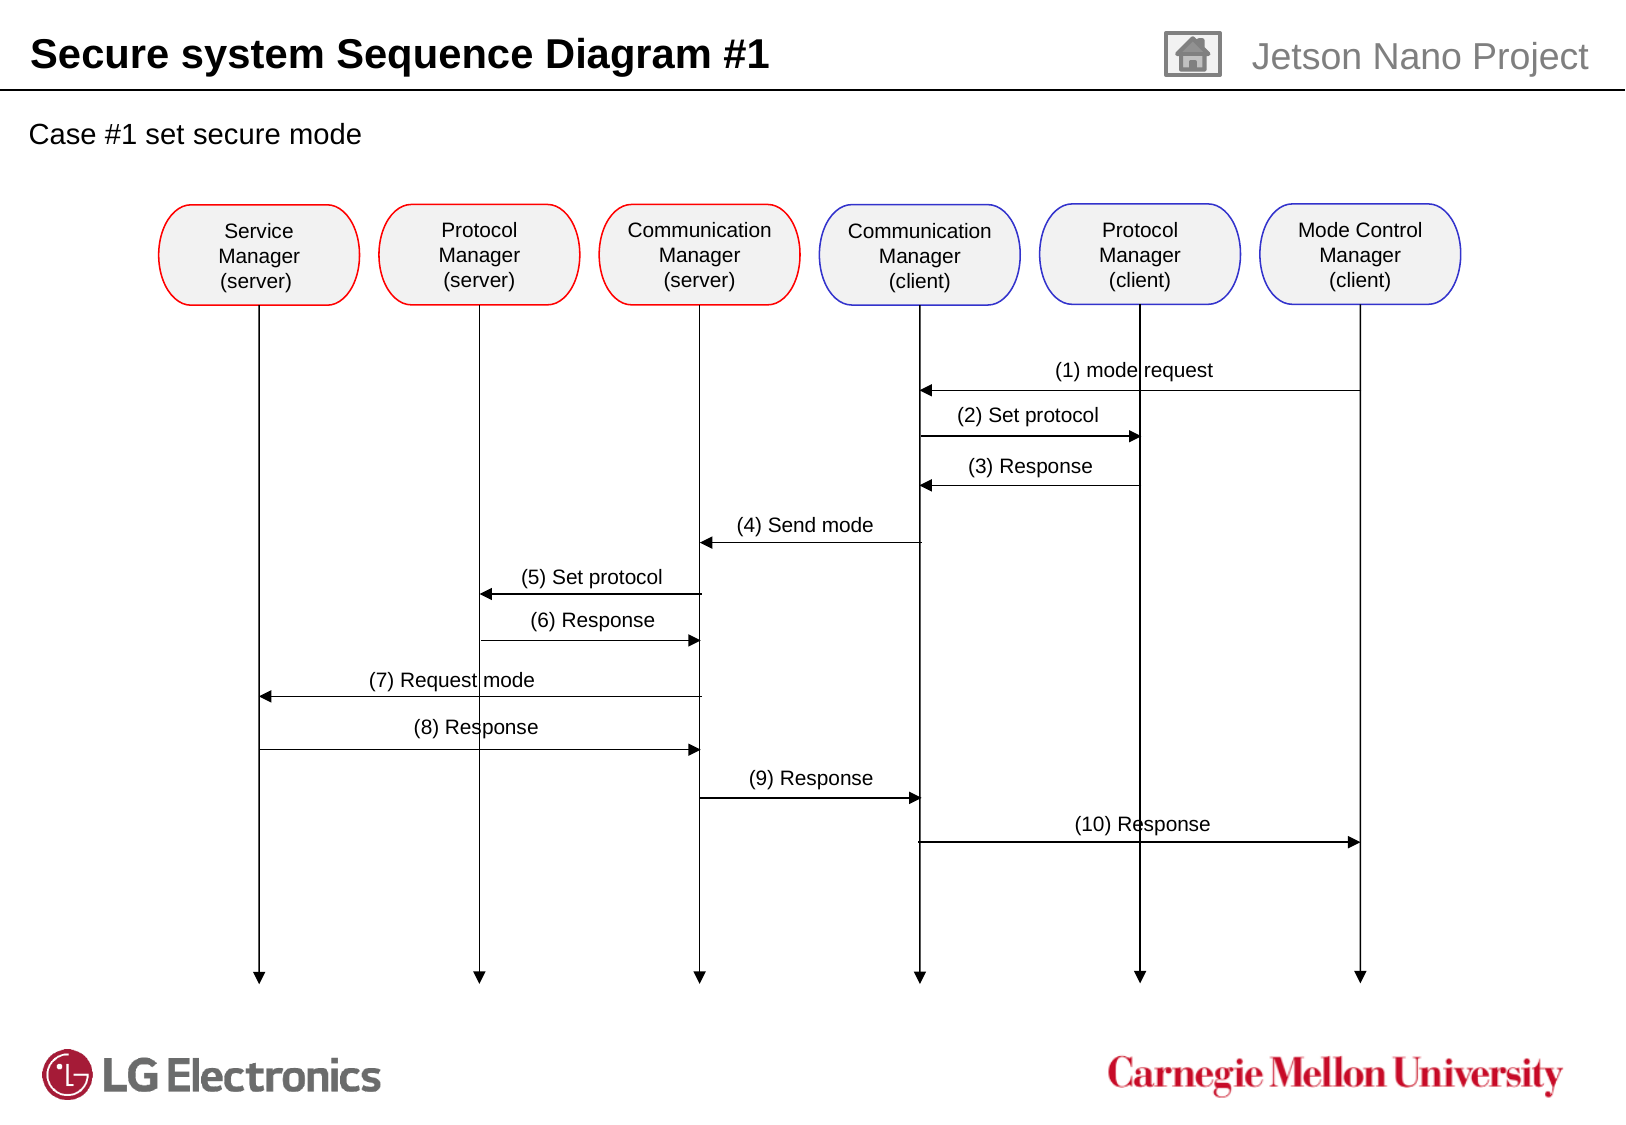

Secure system Sequence Diagram #1
Jetson Nano Project

Case #1 set secure mode
Protocol Manager
(client)
Mode Control Manager
(client)
Protocol Manager
(server)
Communication Manager
(server)
Communication Manager
(client)
Service
Manager
(server)
(1) mode request

(2) Set protocol

(3) Response

(4) Send mode

(5) Set protocol

(6) Response

(7) Request mode

(8) Response

(9) Response

(10) Response